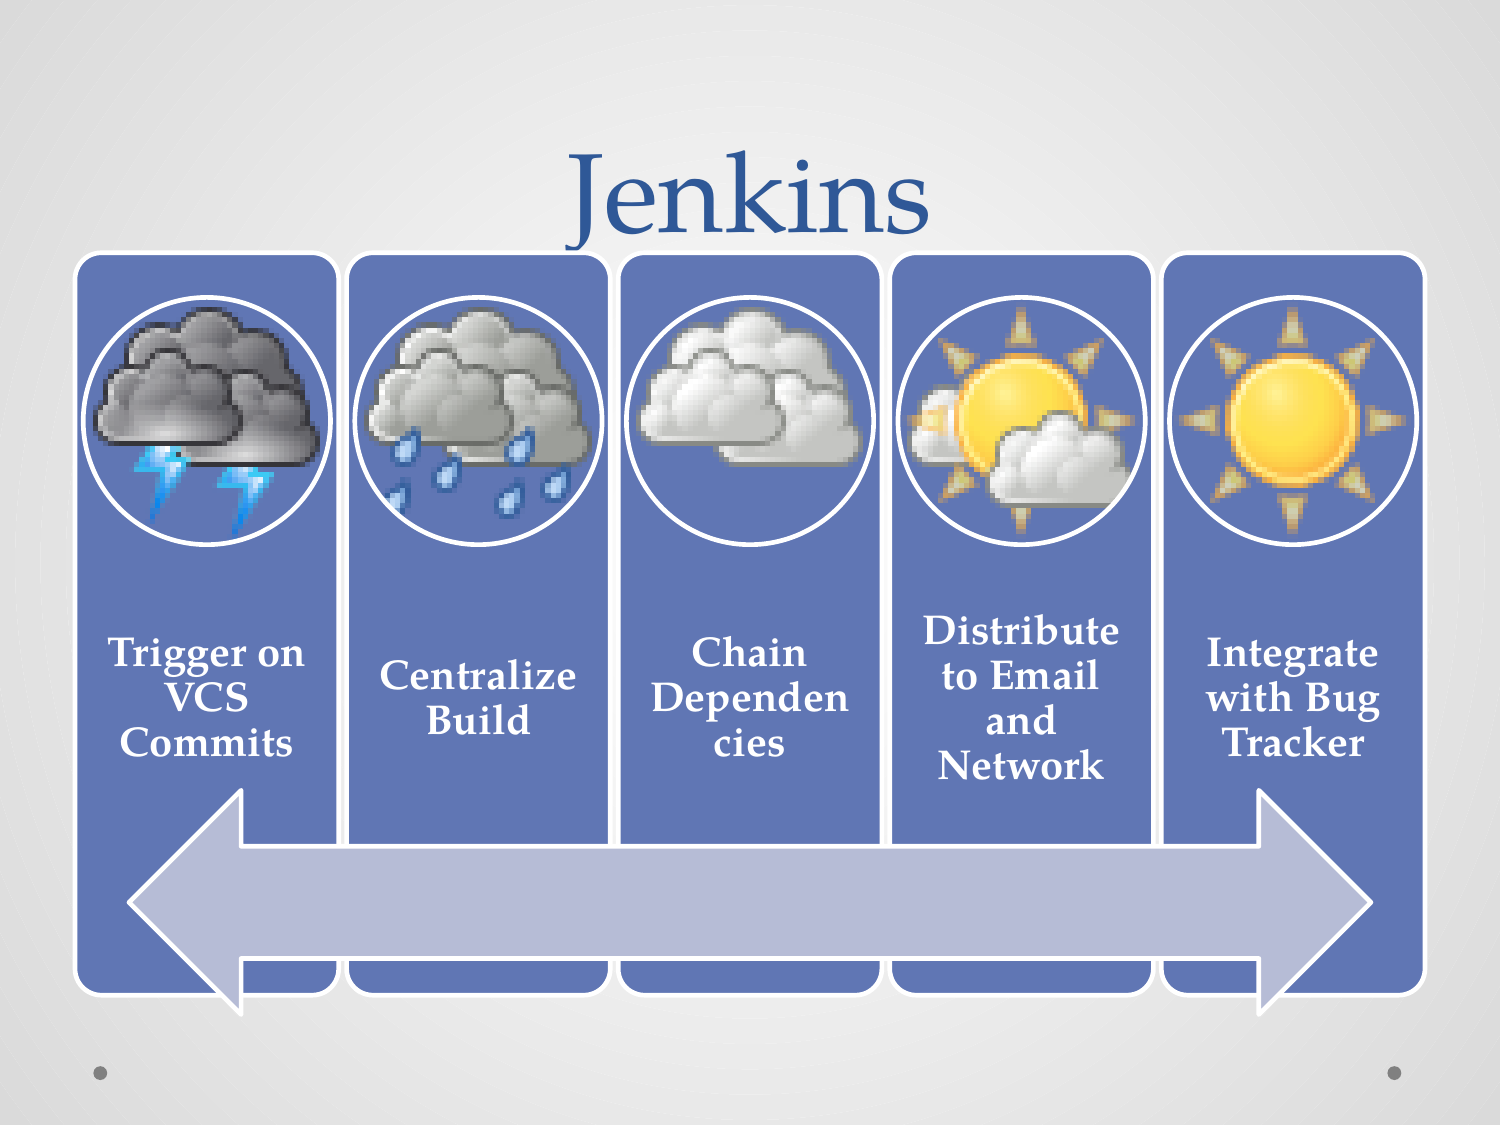

# Jenkins
Trigger on VCS Commits
Centralize Build
Chain Dependencies
Distribute to Email and Network
Integrate with Bug Tracker